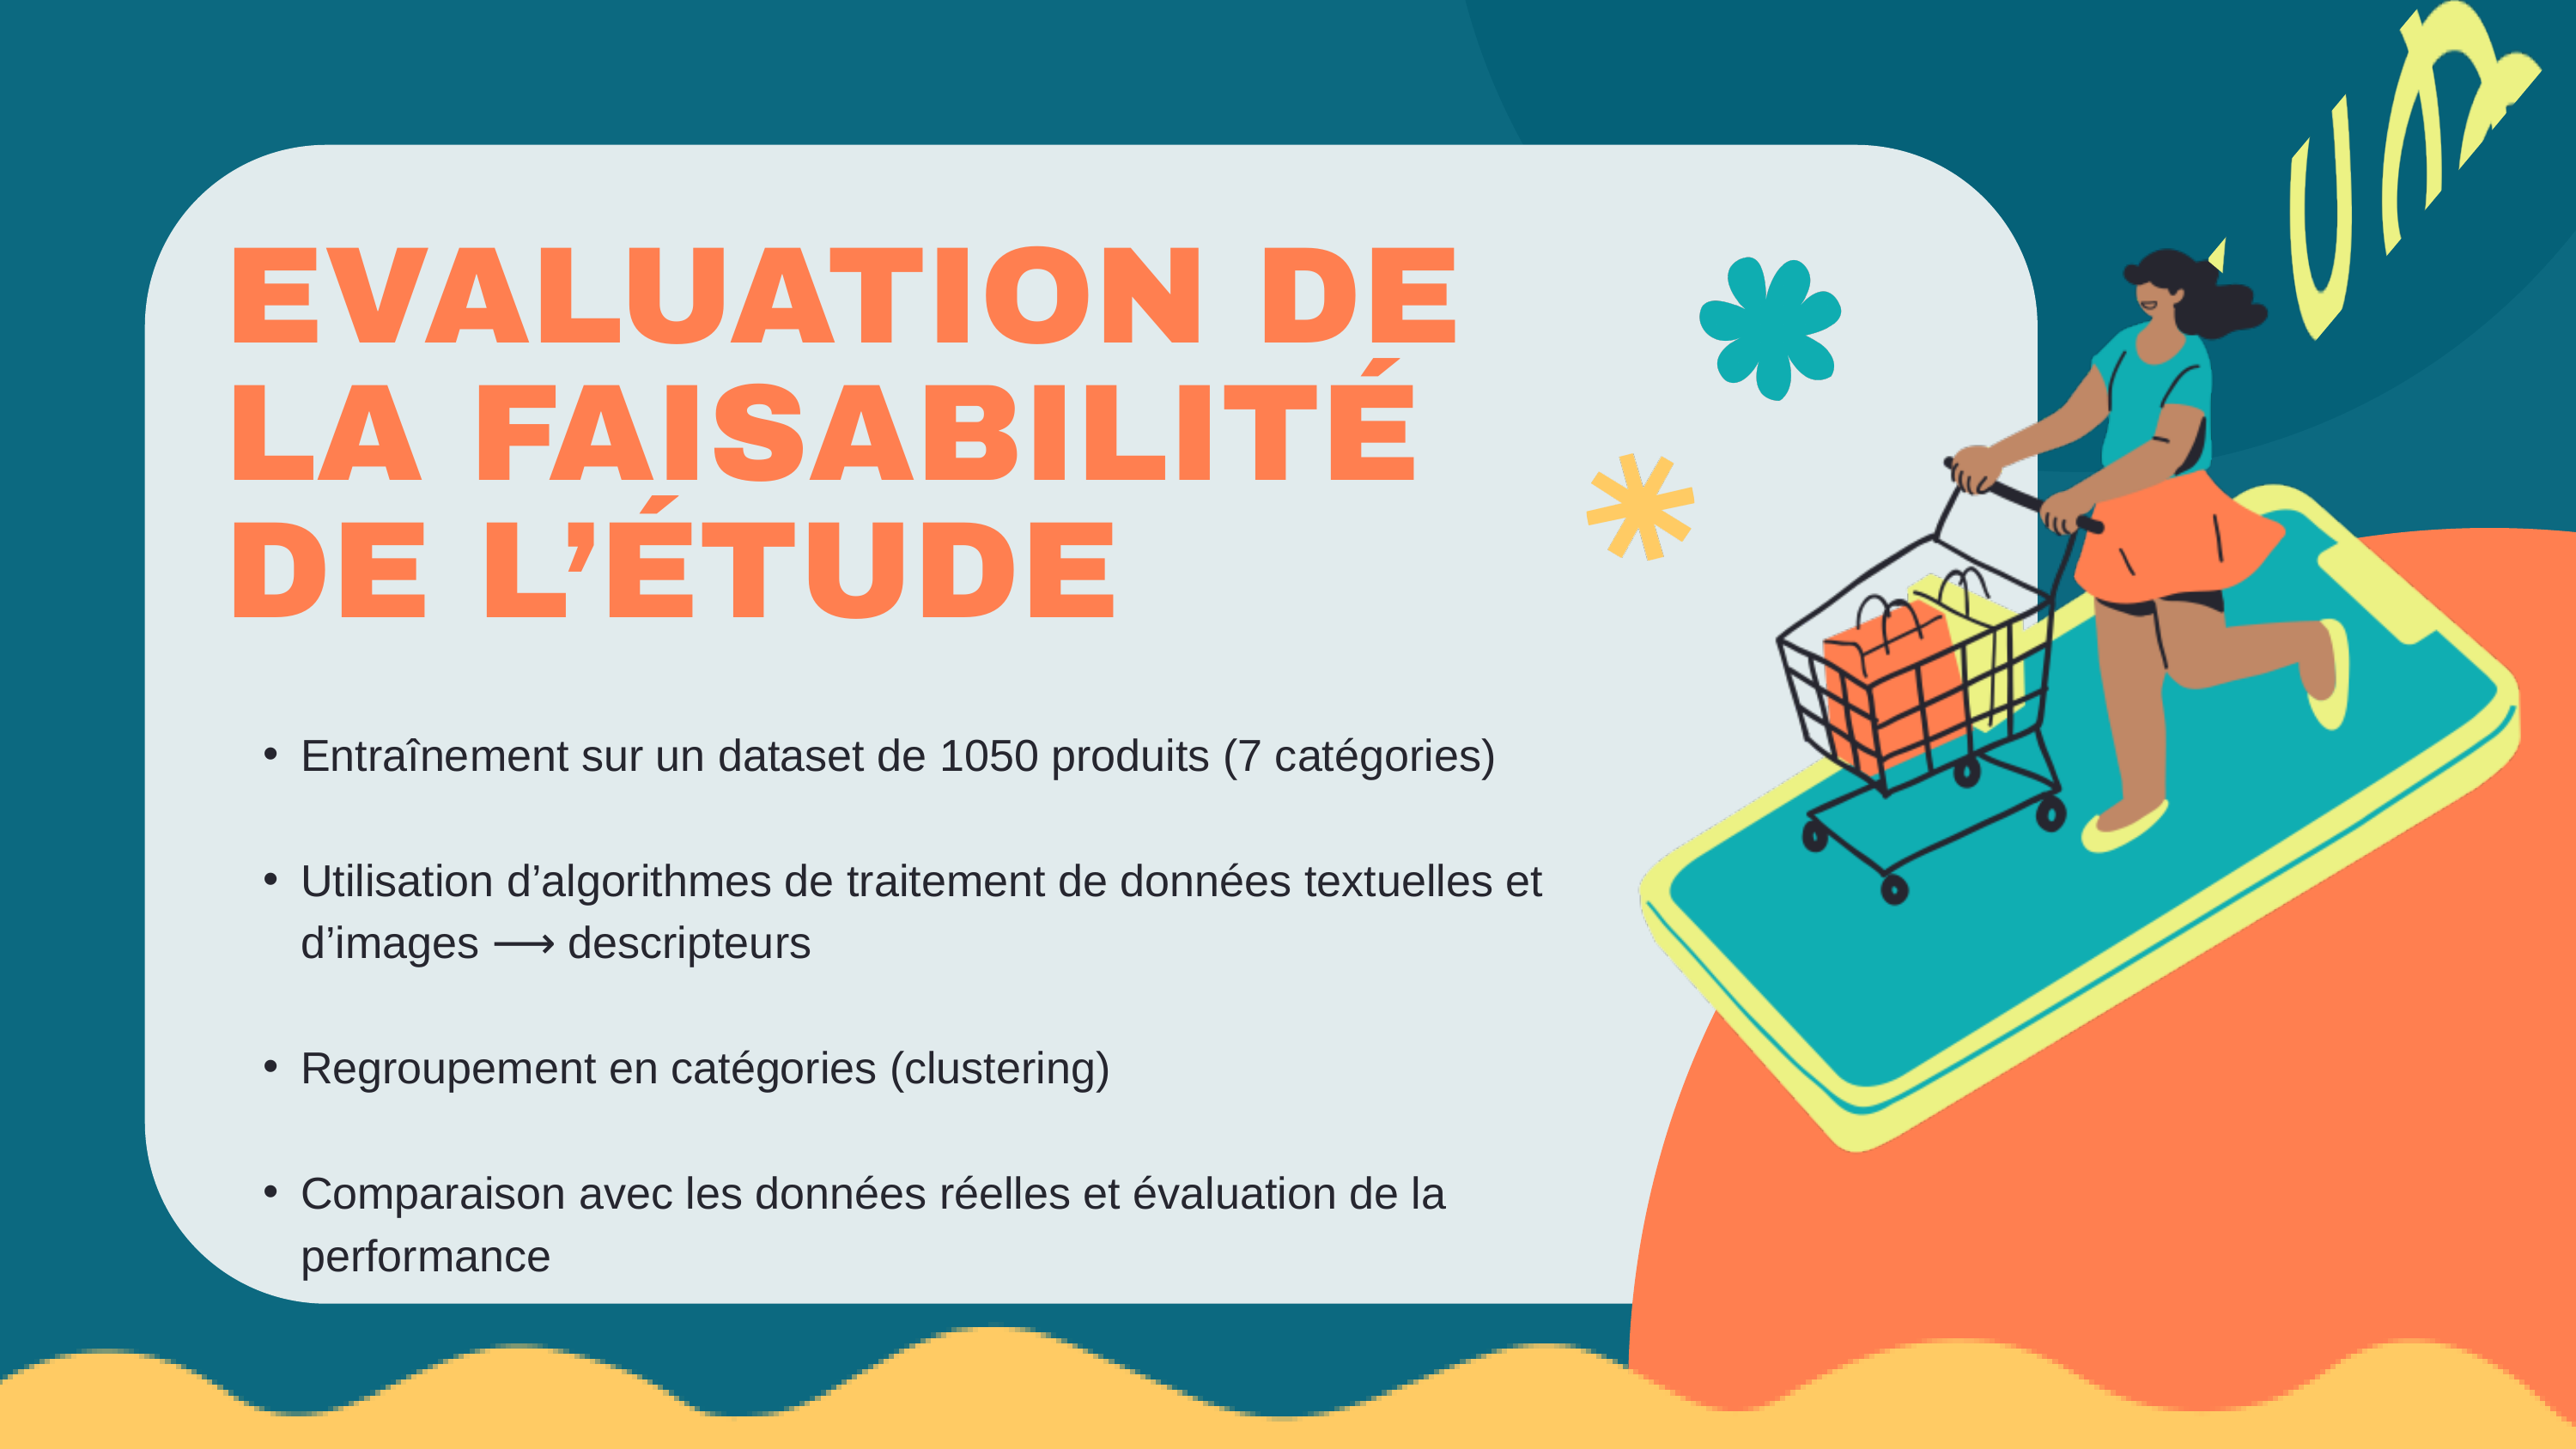

EVALUATION DE LA FAISABILITÉ DE L’ÉTUDE

Entraînement sur un dataset de 1050 produits (7 catégories)

Utilisation d’algorithmes de traitement de données textuelles et d’images ⟶ descripteurs

Regroupement en catégories (clustering)

Comparaison avec les données réelles et évaluation de la performance